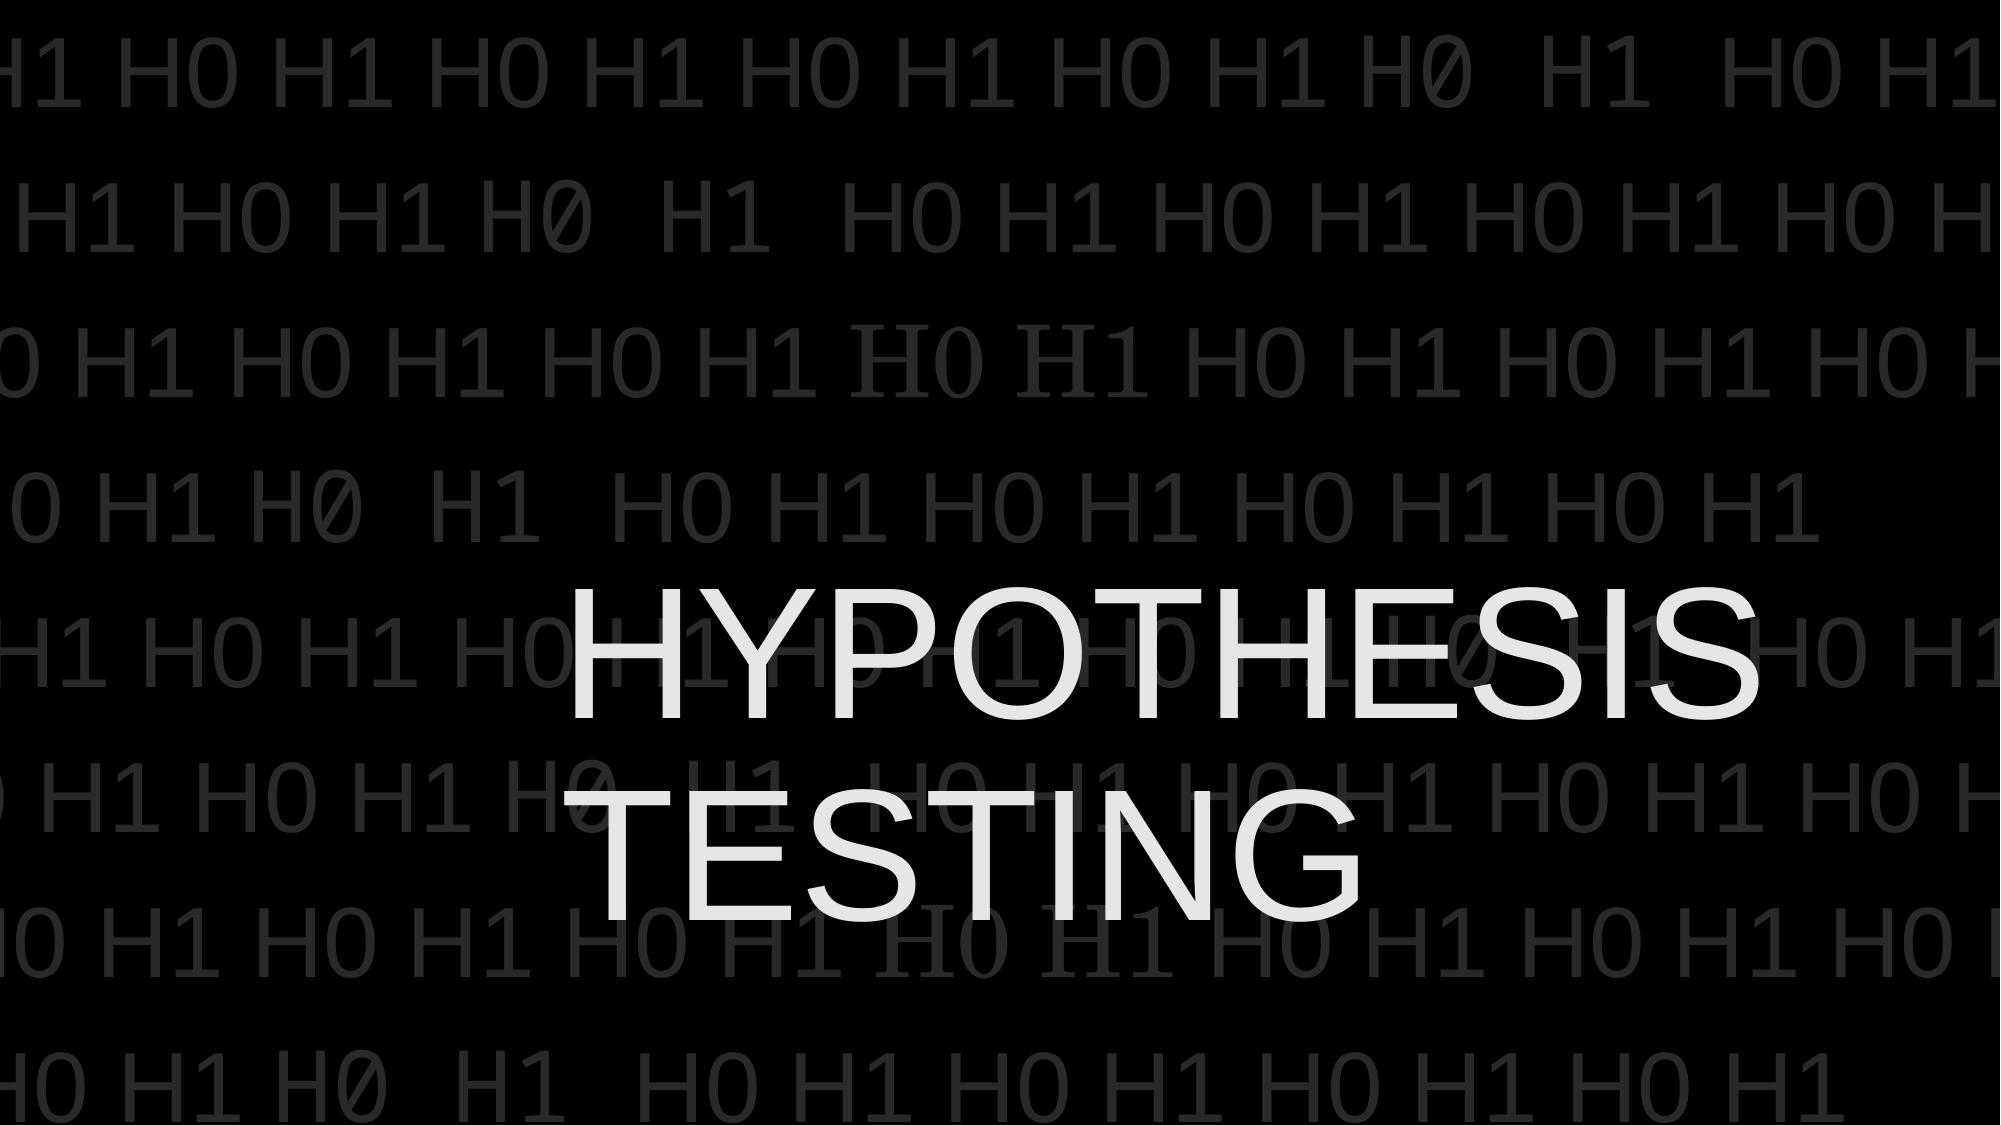

H0 H1 H0 H1 H0 H1 H0 H1 H0 H1 H0 H1 H0 H1 H0 H1 H0 H1 H0 H1 H0 H1 H0 H1 H0 H1 H0 H1 H0 H1 H0 H1
H0 H1 H0 H1 H0 H1 H0 H1 H0 H1 H0 H1 H0 H1 H0 H1 H0 H1 H0 H1 H0 H1 H0 H1 H0 H1 H0 H1 H0 H1 H0 H1
H0 H1 H0 H1 H0 H1 H0 H1 H0 H1 H0 H1 H0 H1 H0 H1 H0 H1 H0 H1 H0 H1 H0 H1 H0 H1 H0 H1 H0 H1 H0 H1
H0 H1 H0 H1 H0 H1 H0 H1 H0 H1 H0 H1 H0 H1 H0 H1 H0 H1 H0 H1 H0 H1 H0 H1 H0 H1 H0 H1 H0 H1 H0 H1
HYPOTHESIS
TESTING
H0 H1 H0 H1 H0 H1 H0 H1 H0 H1 H0 H1 H0 H1 H0 H1 H0 H1 H0 H1 H0 H1 H0 H1 H0 H1 H0 H1 H0 H1 H0 H1
H0 H1 H0 H1 H0 H1 H0 H1 H0 H1 H0 H1 H0 H1 H0 H1 H0 H1 H0 H1 H0 H1 H0 H1 H0 H1 H0 H1 H0 H1 H0 H1
H0 H1 H0 H1 H0 H1 H0 H1 H0 H1 H0 H1 H0 H1 H0 H1 H0 H1 H0 H1 H0 H1 H0 H1 H0 H1 H0 H1 H0 H1 H0 H1
H0 H1 H0 H1 H0 H1 H0 H1 H0 H1 H0 H1 H0 H1 H0 H1 H0 H1 H0 H1 H0 H1 H0 H1 H0 H1 H0 H1 H0 H1 H0 H1